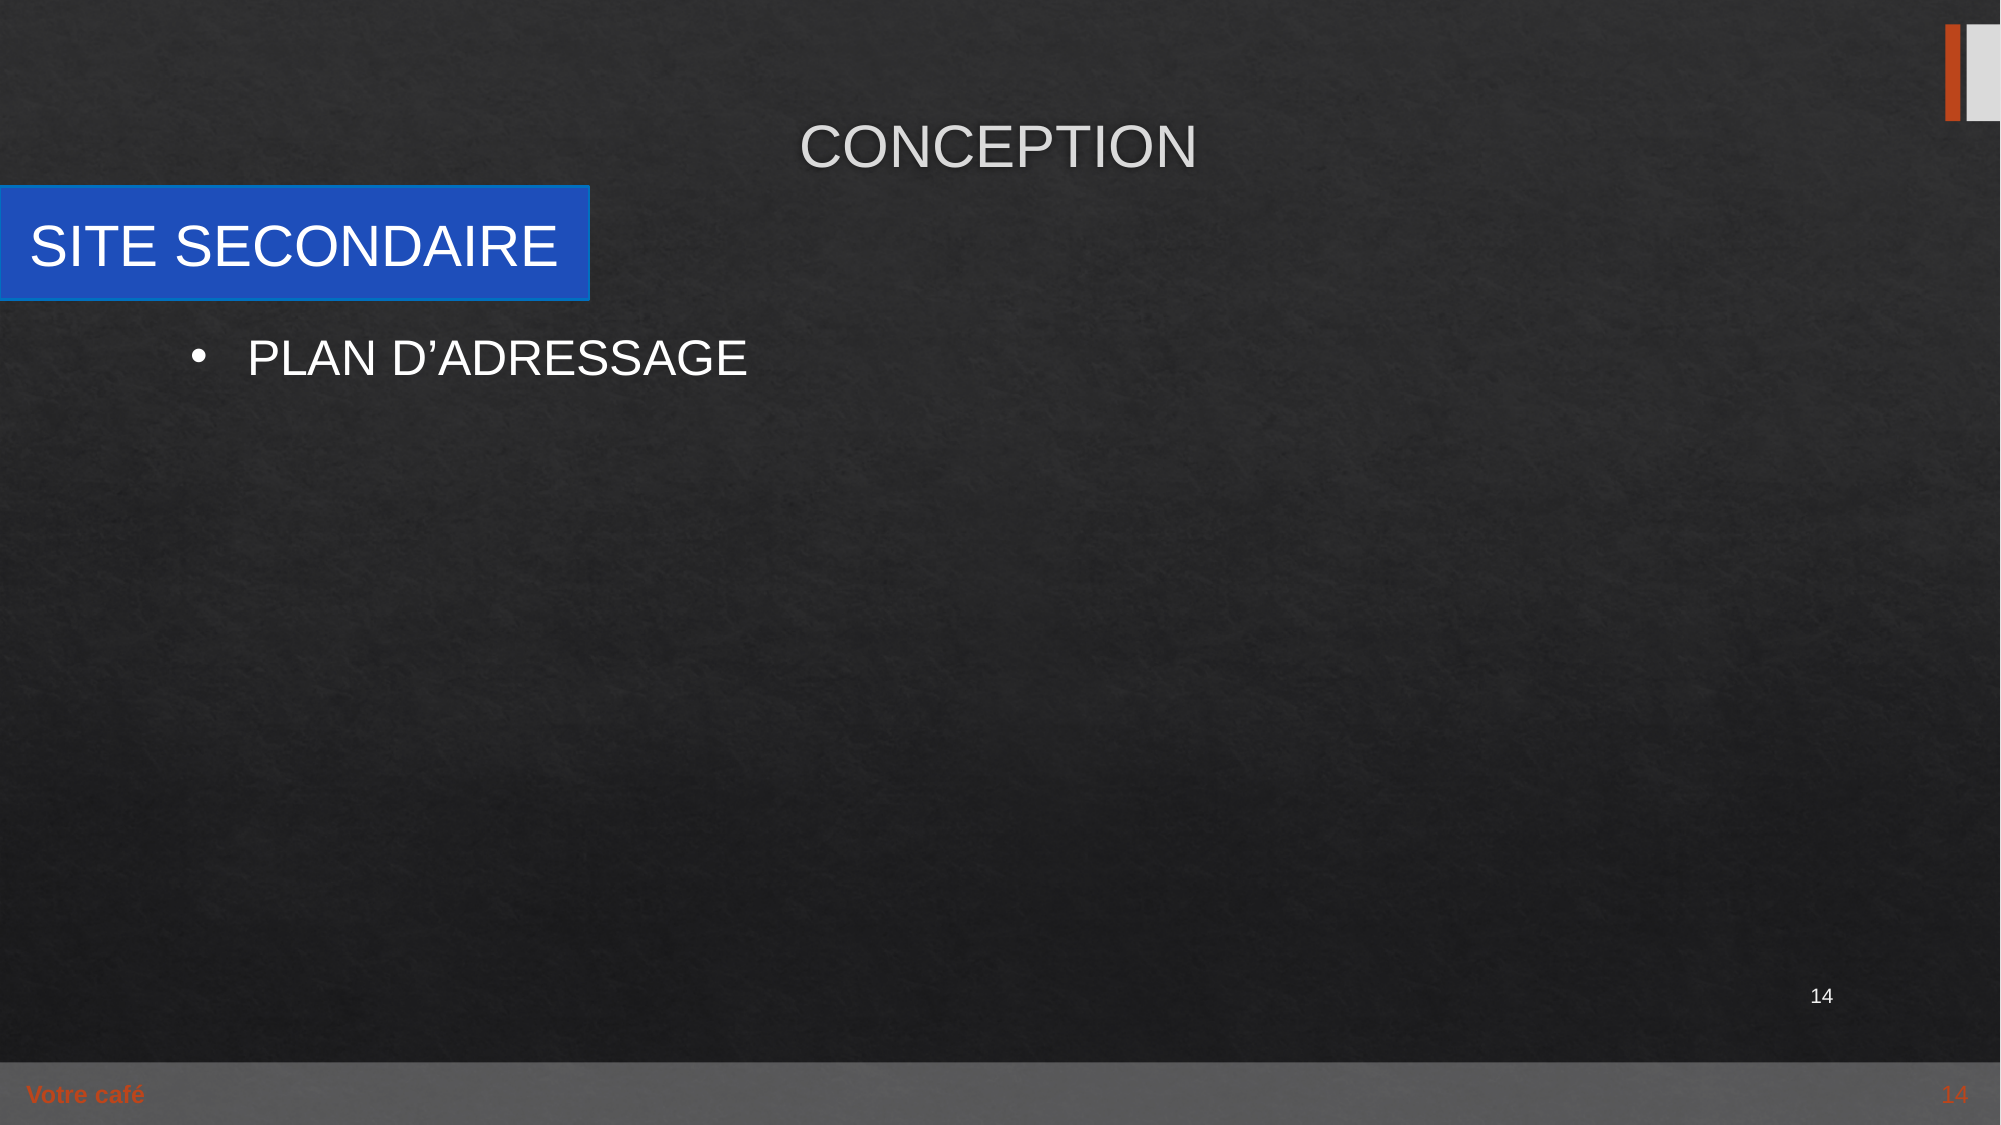

# CONCEPTION
SITE SECONDAIRE
PLAN D’ADRESSAGE

14